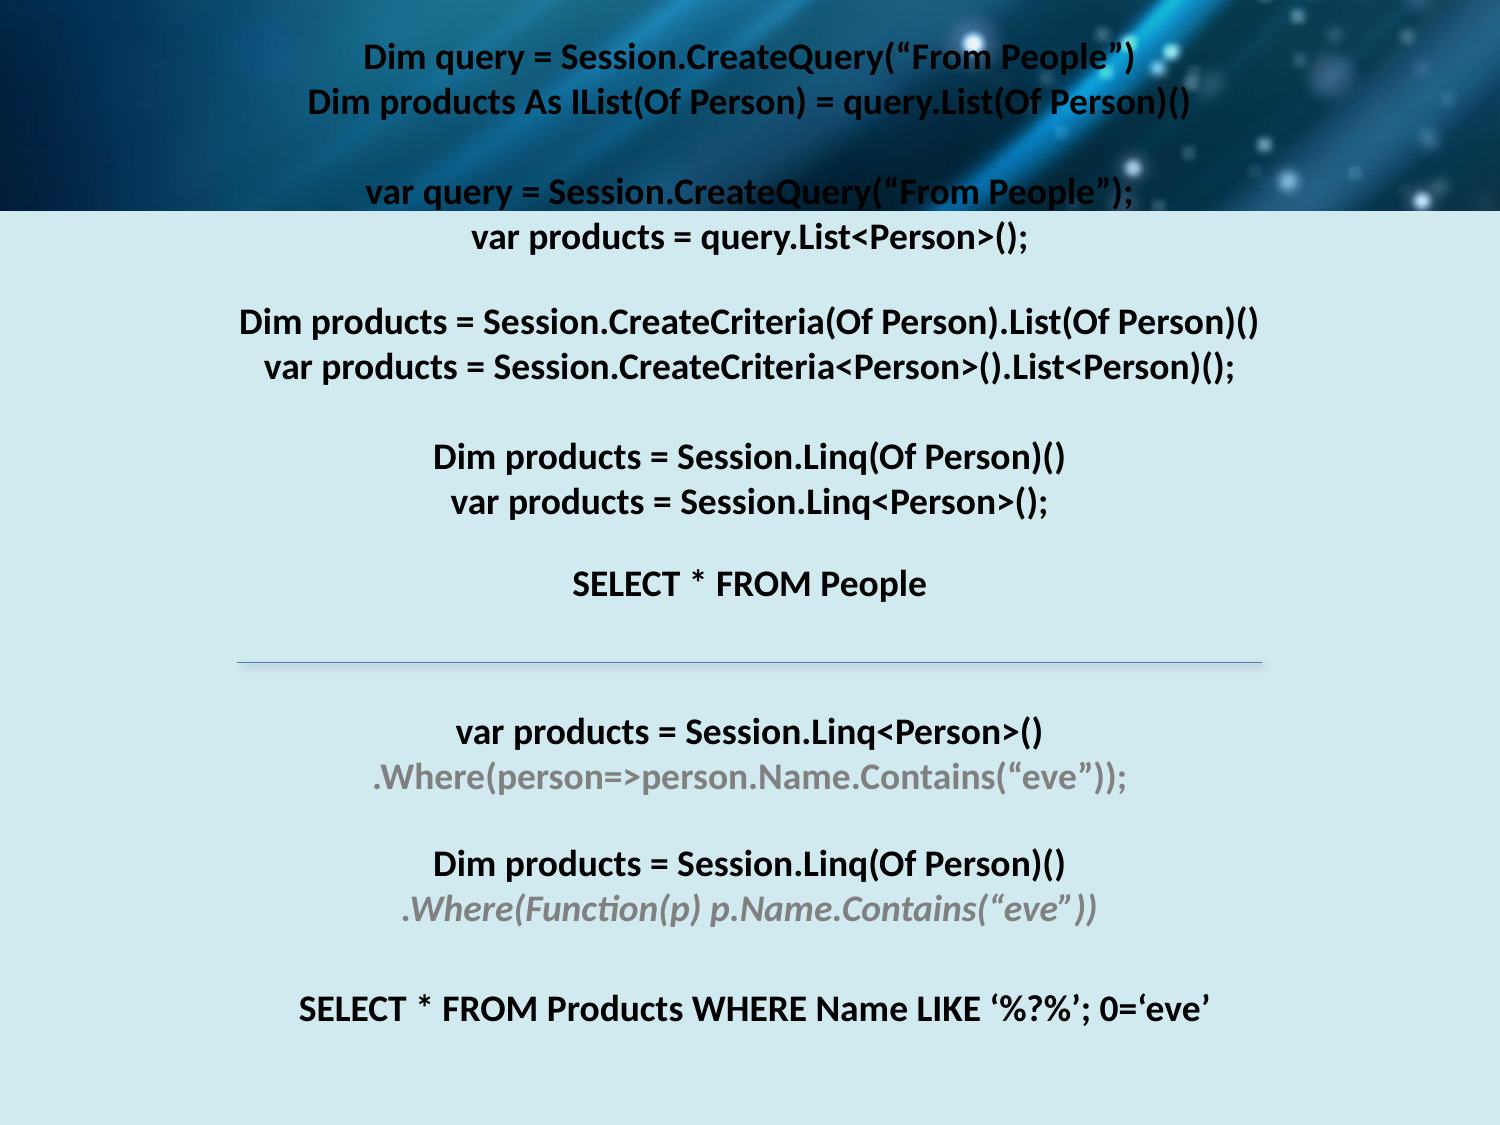

Dim query = Session.CreateQuery(“From People”)
Dim products As IList(Of Person) = query.List(Of Person)()

var query = Session.CreateQuery(“From People”);
var products = query.List<Person>();
Dim products = Session.CreateCriteria(Of Person).List(Of Person)()
var products = Session.CreateCriteria<Person>().List<Person)();
Dim products = Session.Linq(Of Person)()
var products = Session.Linq<Person>();
SELECT * FROM People
var products = Session.Linq<Person>()
.Where(person=>person.Name.Contains(“eve”));
Dim products = Session.Linq(Of Person)()
.Where(Function(p) p.Name.Contains(“eve”))
SELECT * FROM Products WHERE Name LIKE ‘%?%’; 0=‘eve’